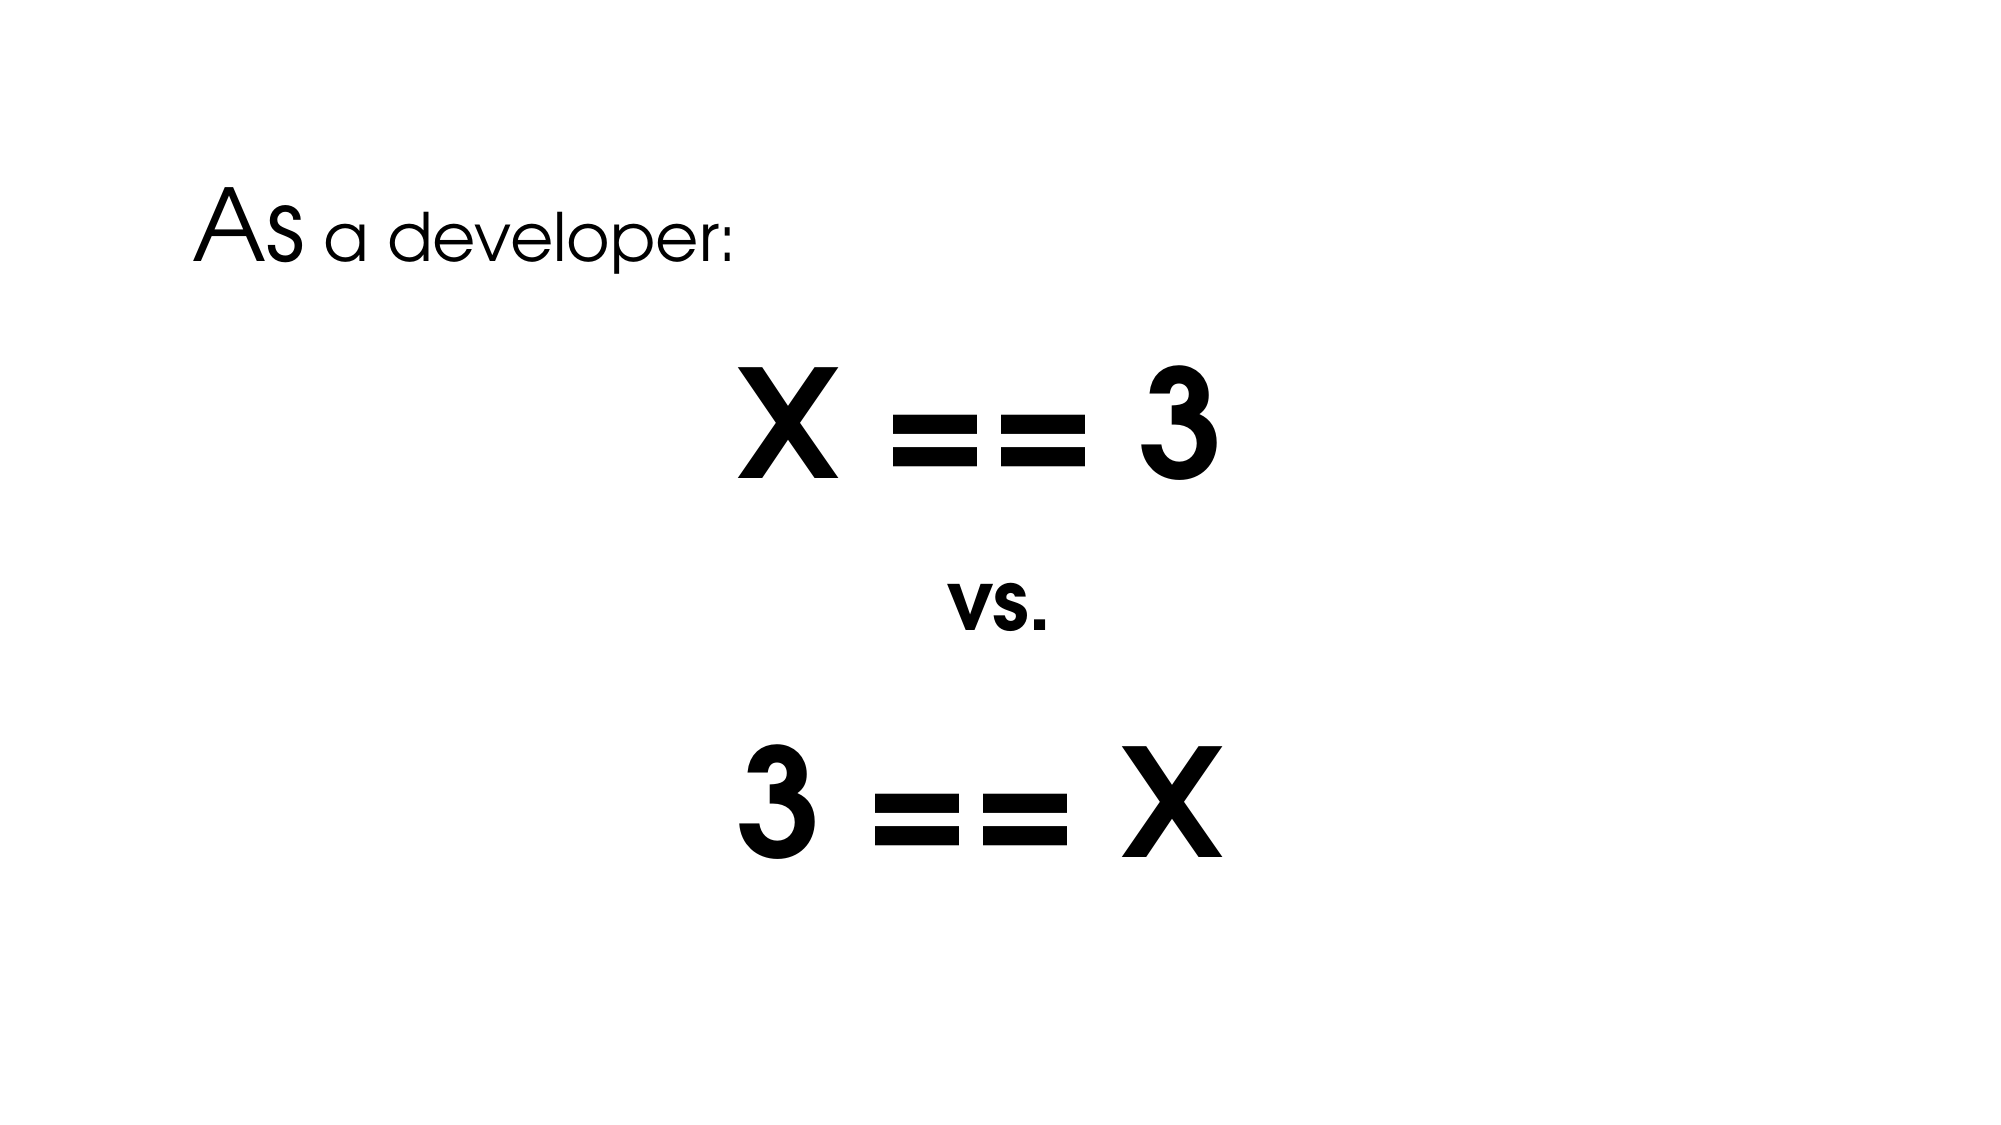

As a developer:
# X == 3
vs.
3 == X